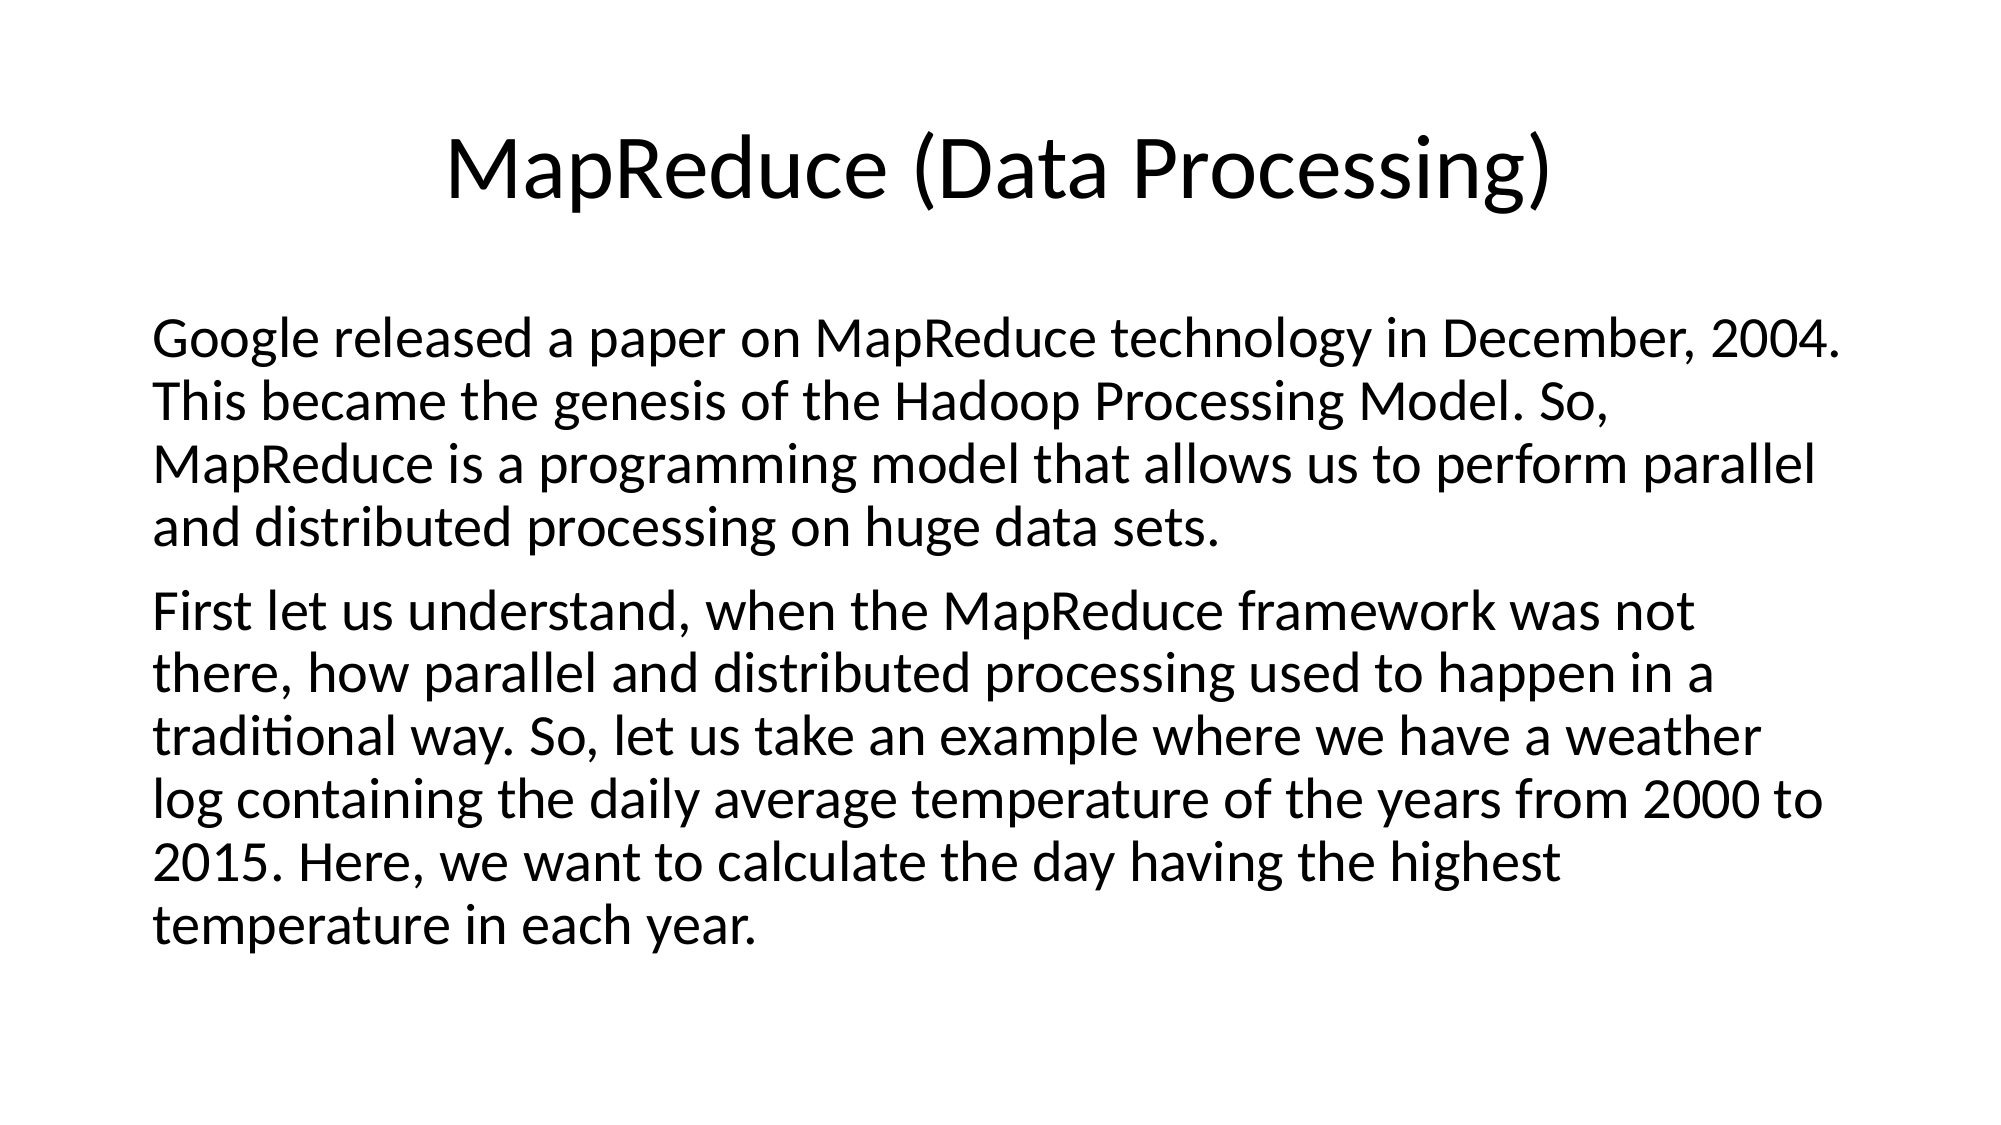

# MapReduce (Data Processing)
Google released a paper on MapReduce technology in December, 2004. This became the genesis of the Hadoop Processing Model. So, MapReduce is a programming model that allows us to perform parallel and distributed processing on huge data sets.
First let us understand, when the MapReduce framework was not there, how parallel and distributed processing used to happen in a traditional way. So, let us take an example where we have a weather log containing the daily average temperature of the years from 2000 to 2015. Here, we want to calculate the day having the highest temperature in each year.